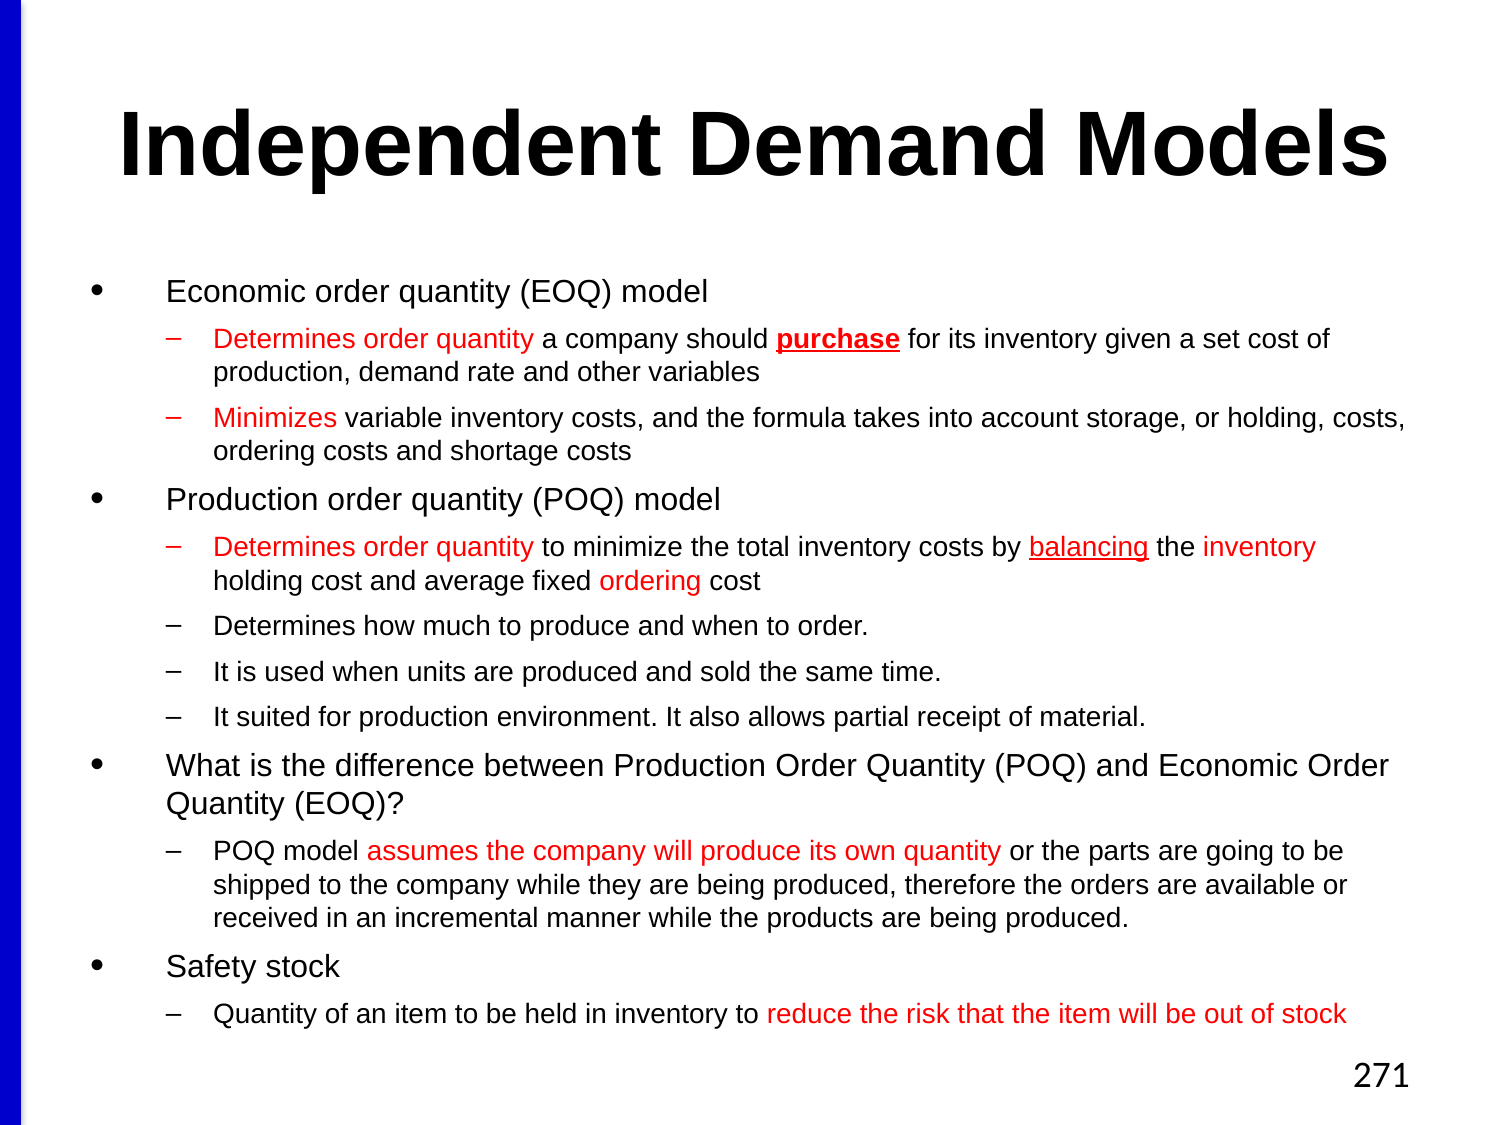

# Independent Demand Models
Economic order quantity (EOQ) model
Determines order quantity a company should purchase for its inventory given a set cost of production, demand rate and other variables
Minimizes variable inventory costs, and the formula takes into account storage, or holding, costs, ordering costs and shortage costs
Production order quantity (POQ) model
Determines order quantity to minimize the total inventory costs by balancing the inventory holding cost and average fixed ordering cost
Determines how much to produce and when to order.
It is used when units are produced and sold the same time.
It suited for production environment. It also allows partial receipt of material.
What is the difference between Production Order Quantity (POQ) and Economic Order Quantity (EOQ)?
POQ model assumes the company will produce its own quantity or the parts are going to be shipped to the company while they are being produced, therefore the orders are available or received in an incremental manner while the products are being produced.
Safety stock
Quantity of an item to be held in inventory to reduce the risk that the item will be out of stock
271